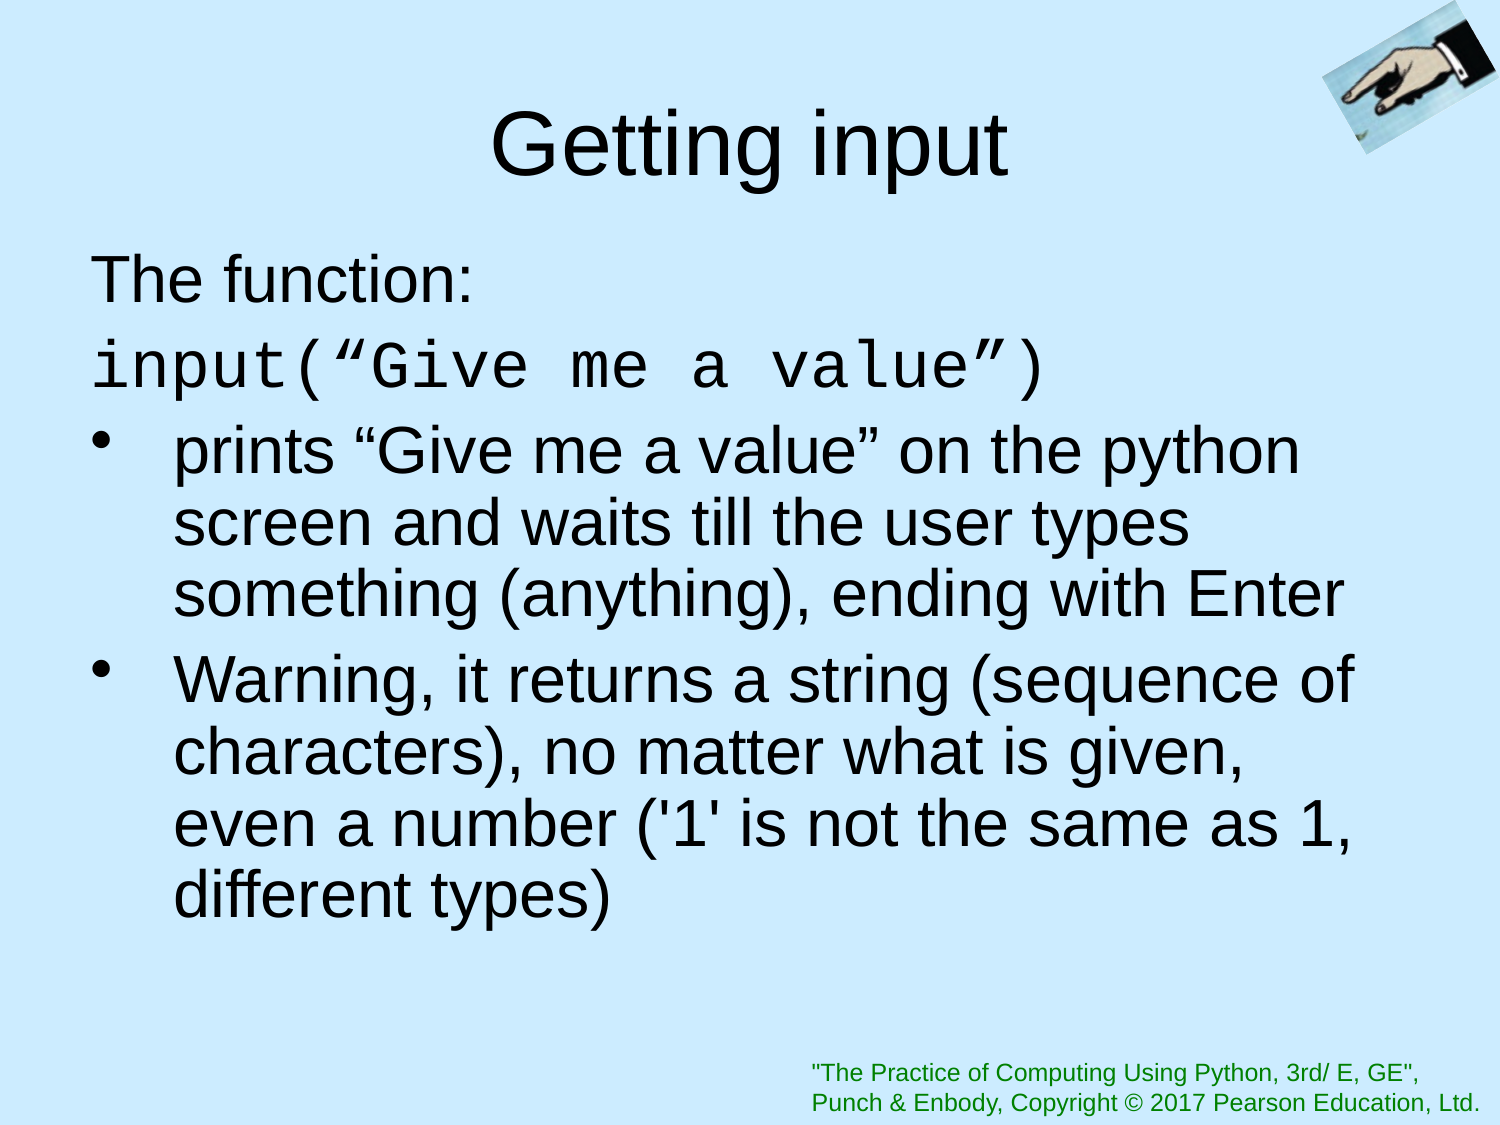

# Getting input
The function:
input(“Give me a value”)
prints “Give me a value” on the python screen and waits till the user types something (anything), ending with Enter
Warning, it returns a string (sequence of characters), no matter what is given, even a number ('1' is not the same as 1, different types)